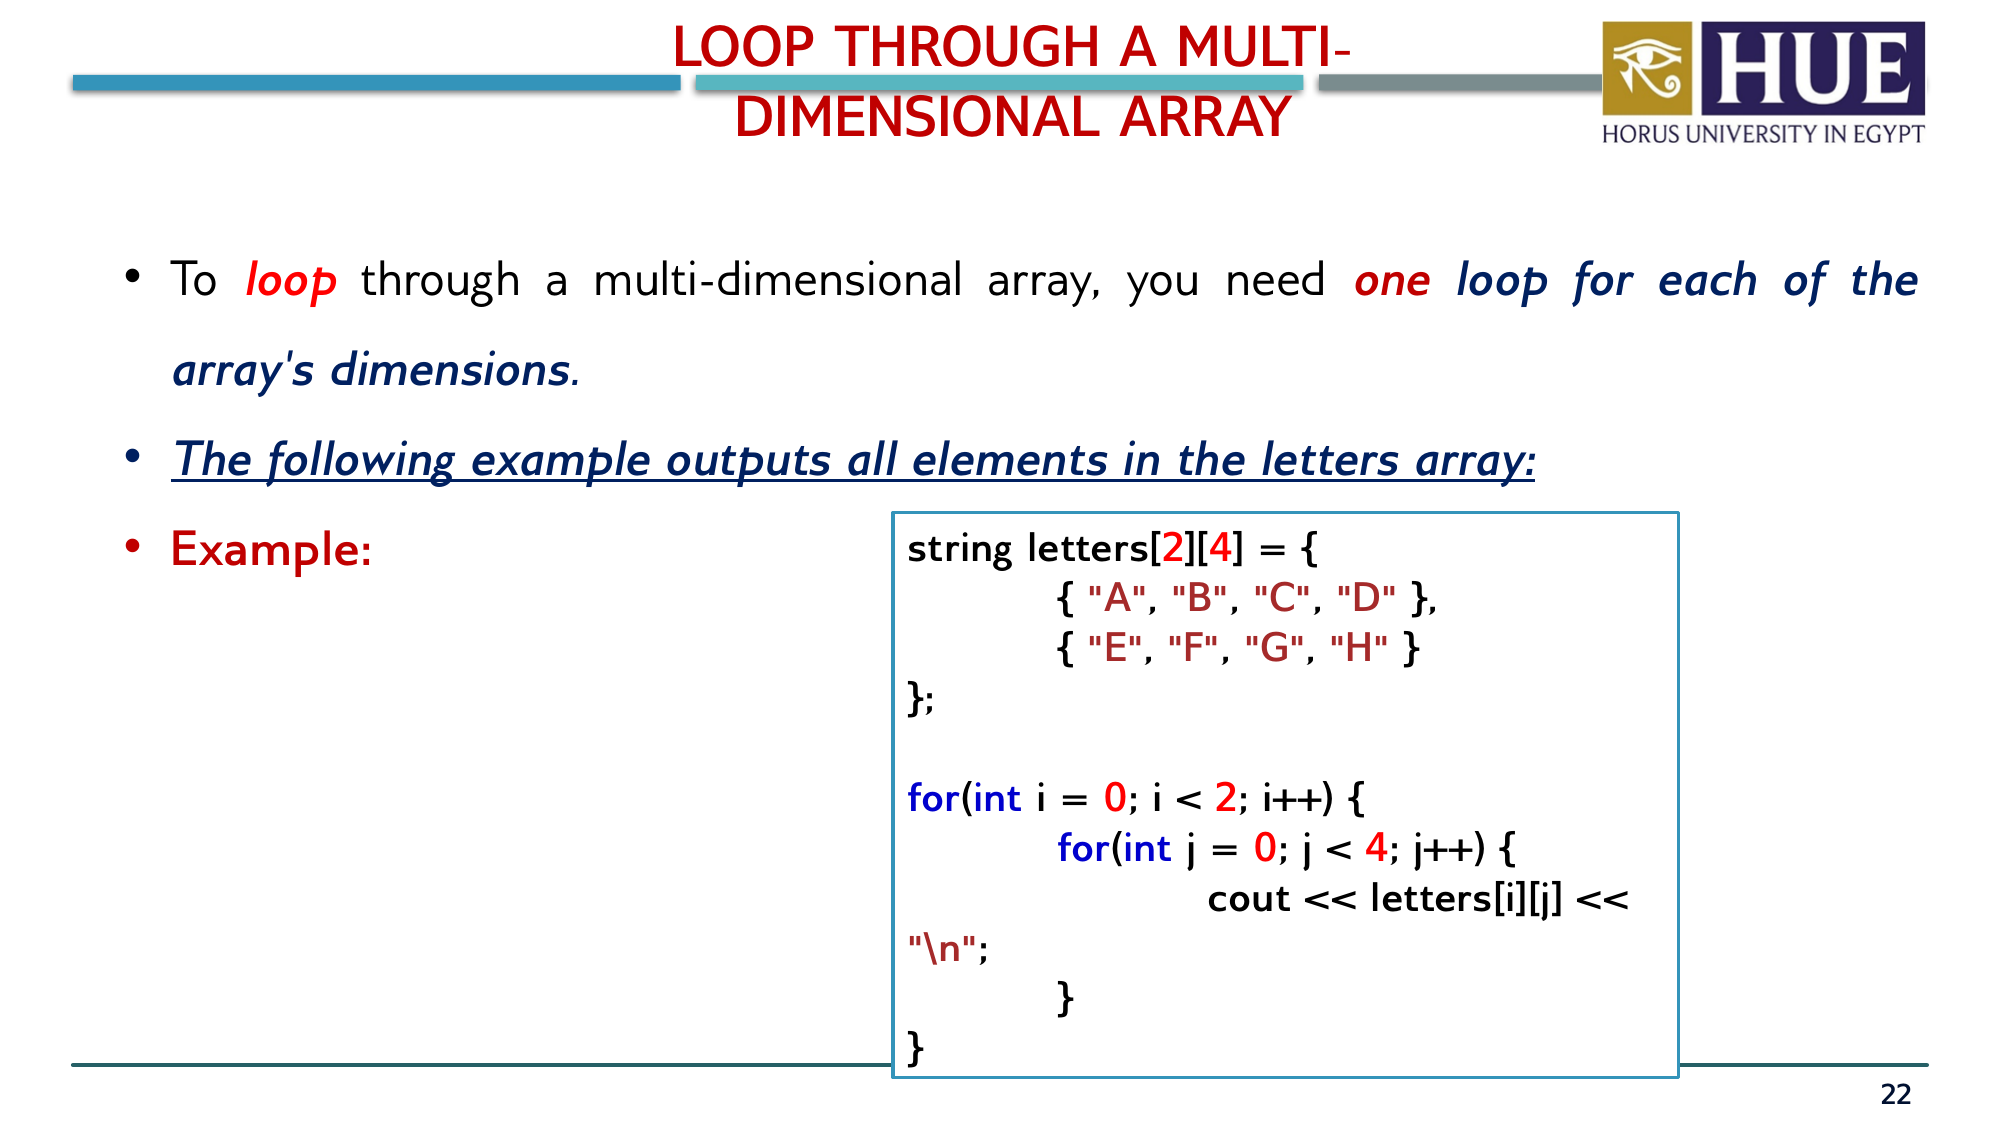

Loop Through a Multi-Dimensional Array
To loop through a multi-dimensional array, you need one loop for each of the array's dimensions.
The following example outputs all elements in the letters array:
Example:
string letters[2][4] = {
  	{ "A", "B", "C", "D" },
  	{ "E", "F", "G", "H" }
};
for(int i = 0; i < 2; i++) {
  	for(int j = 0; j < 4; j++) {
    		cout << letters[i][j] << "\n";
  	}
}
22